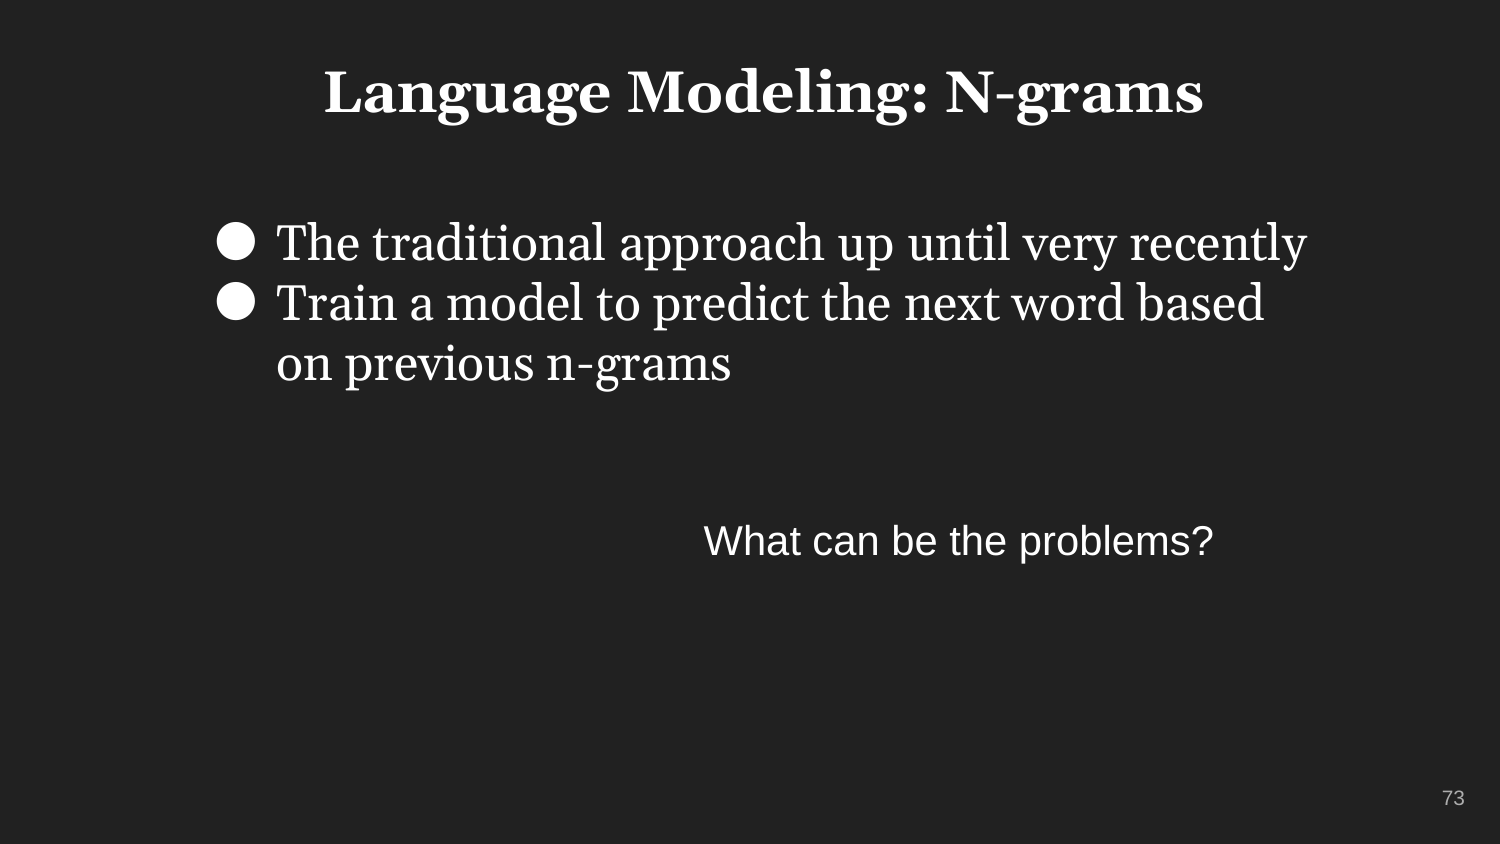

# Language Modeling: N-grams
The traditional approach up until very recently
Train a model to predict the next word based on previous n-grams
What can be the problems?
73